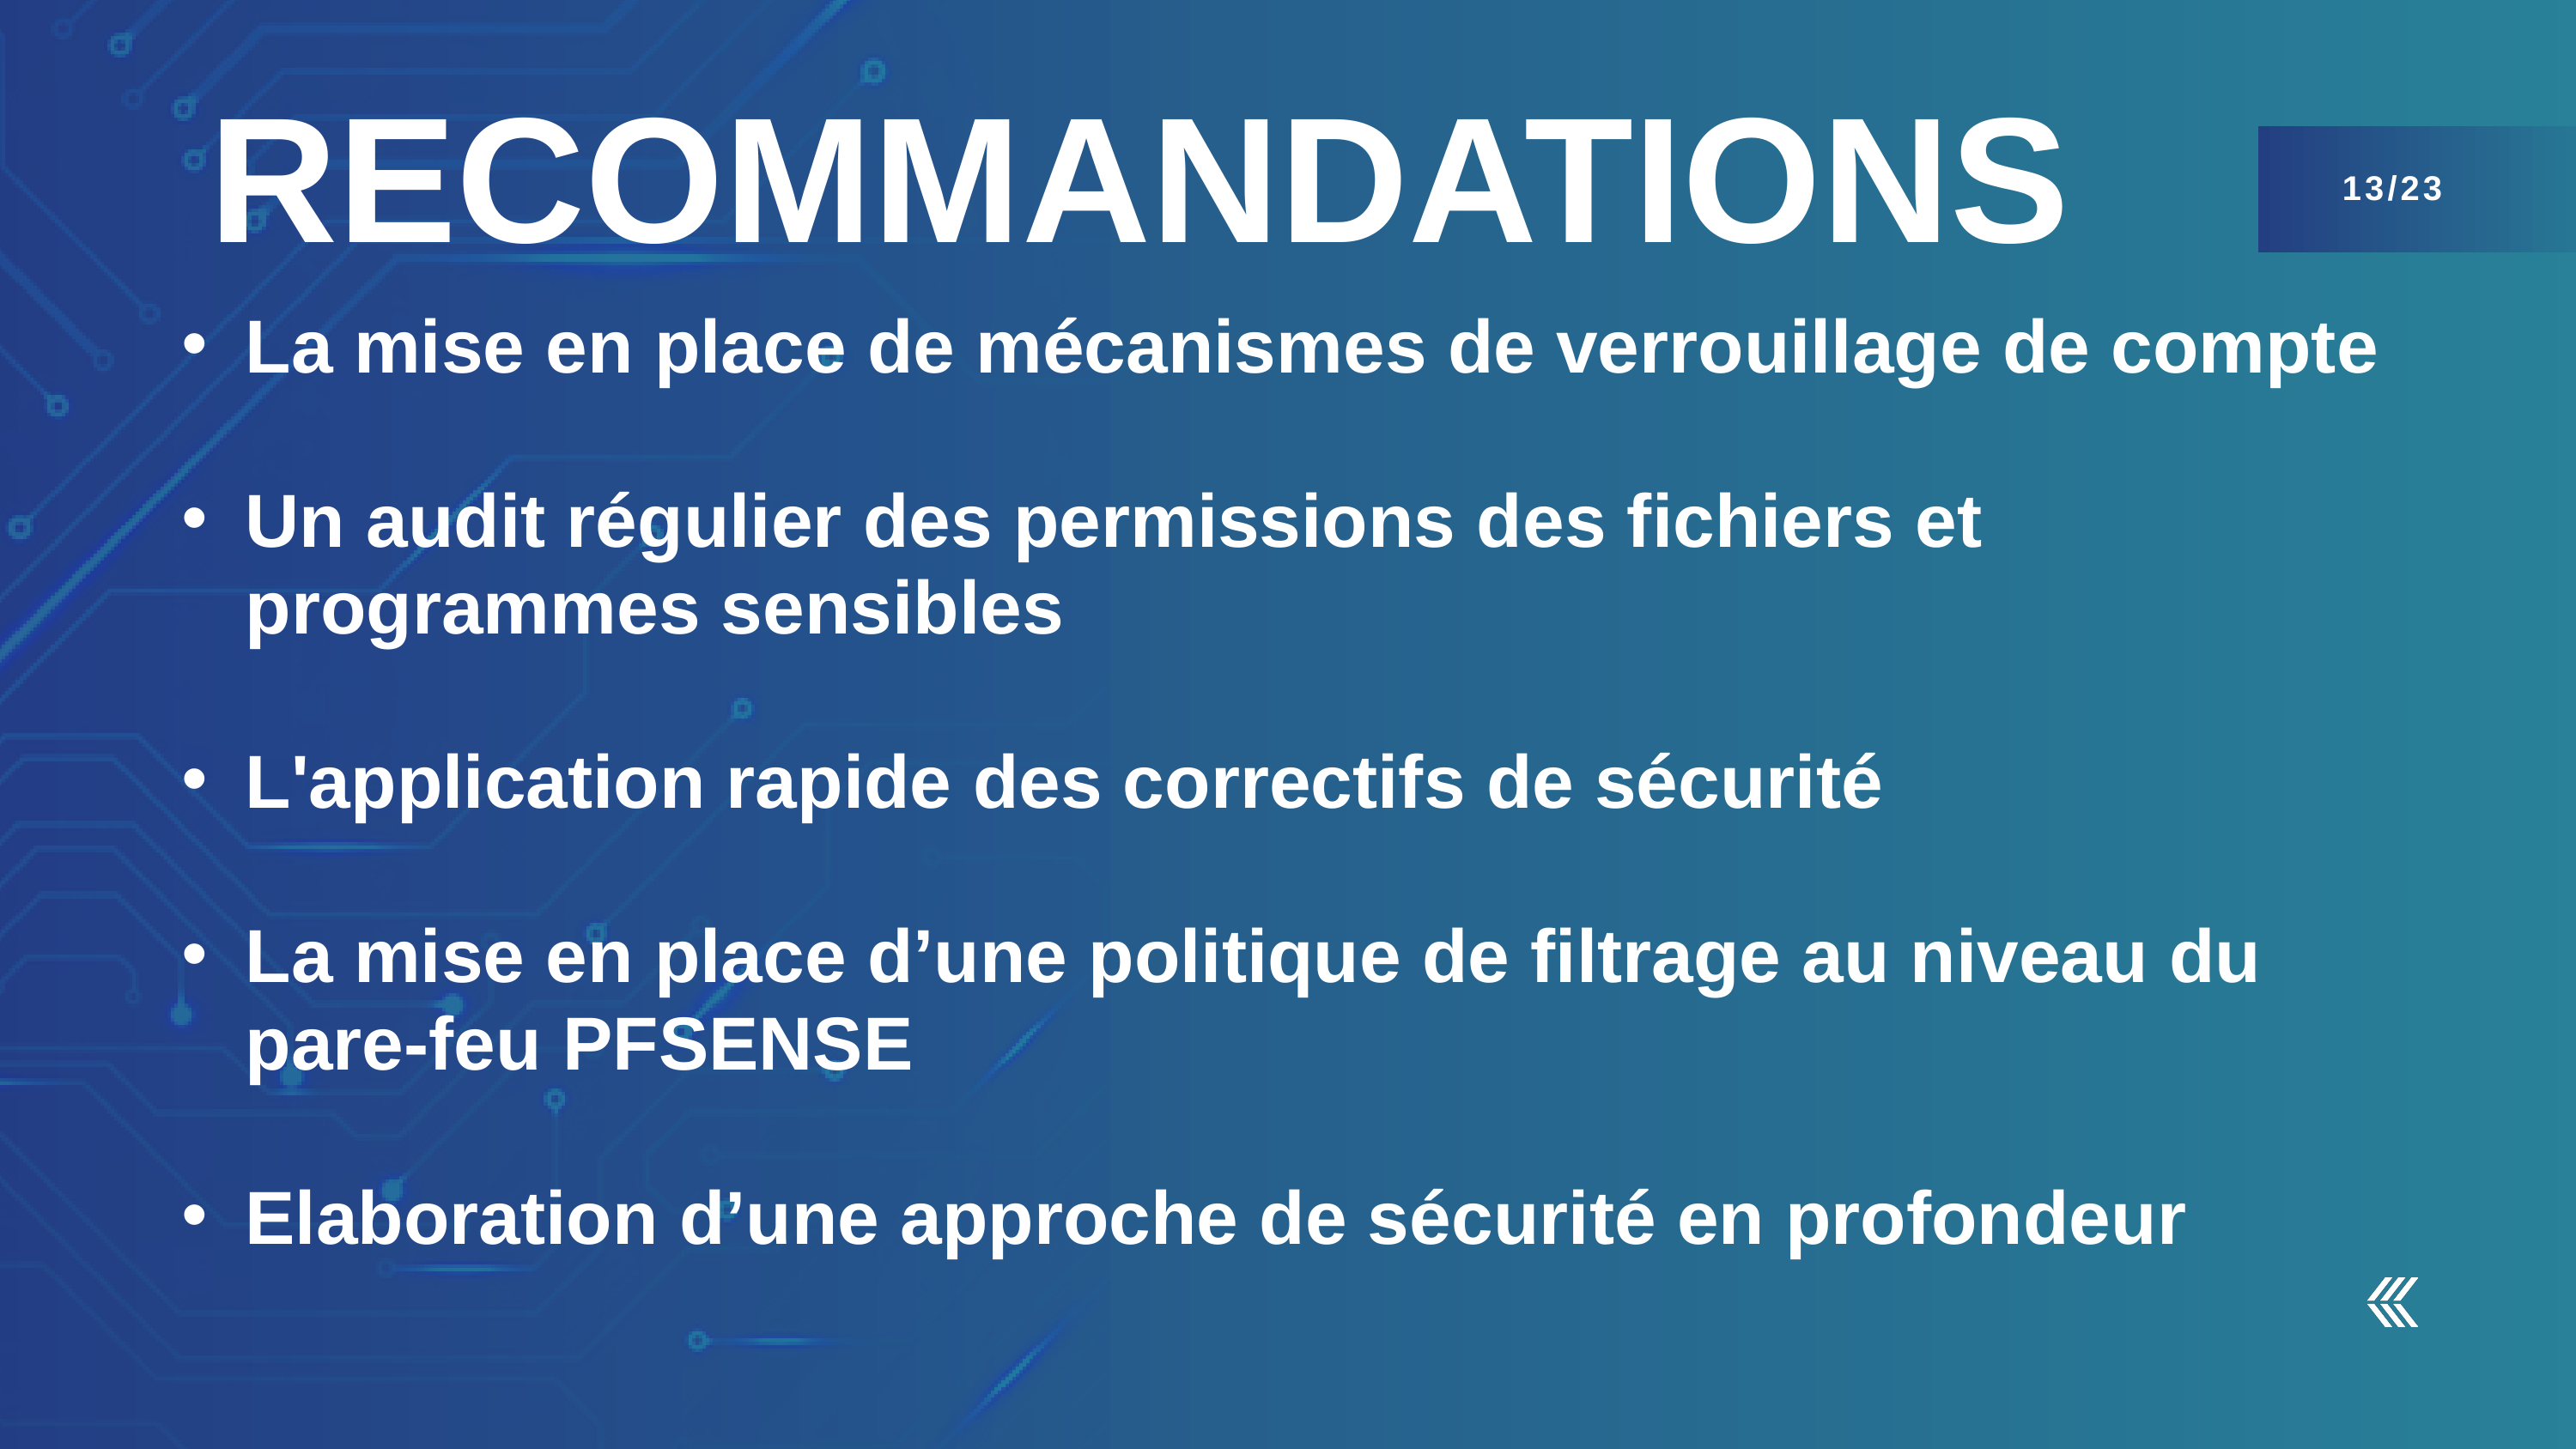

RECOMMANDATIONS

13/23
La mise en place de mécanismes de verrouillage de compte

Un audit régulier des permissions des fichiers et programmes sensibles

L'application rapide des correctifs de sécurité

La mise en place d’une politique de filtrage au niveau du pare-feu PFSENSE

Elaboration d’une approche de sécurité en profondeur